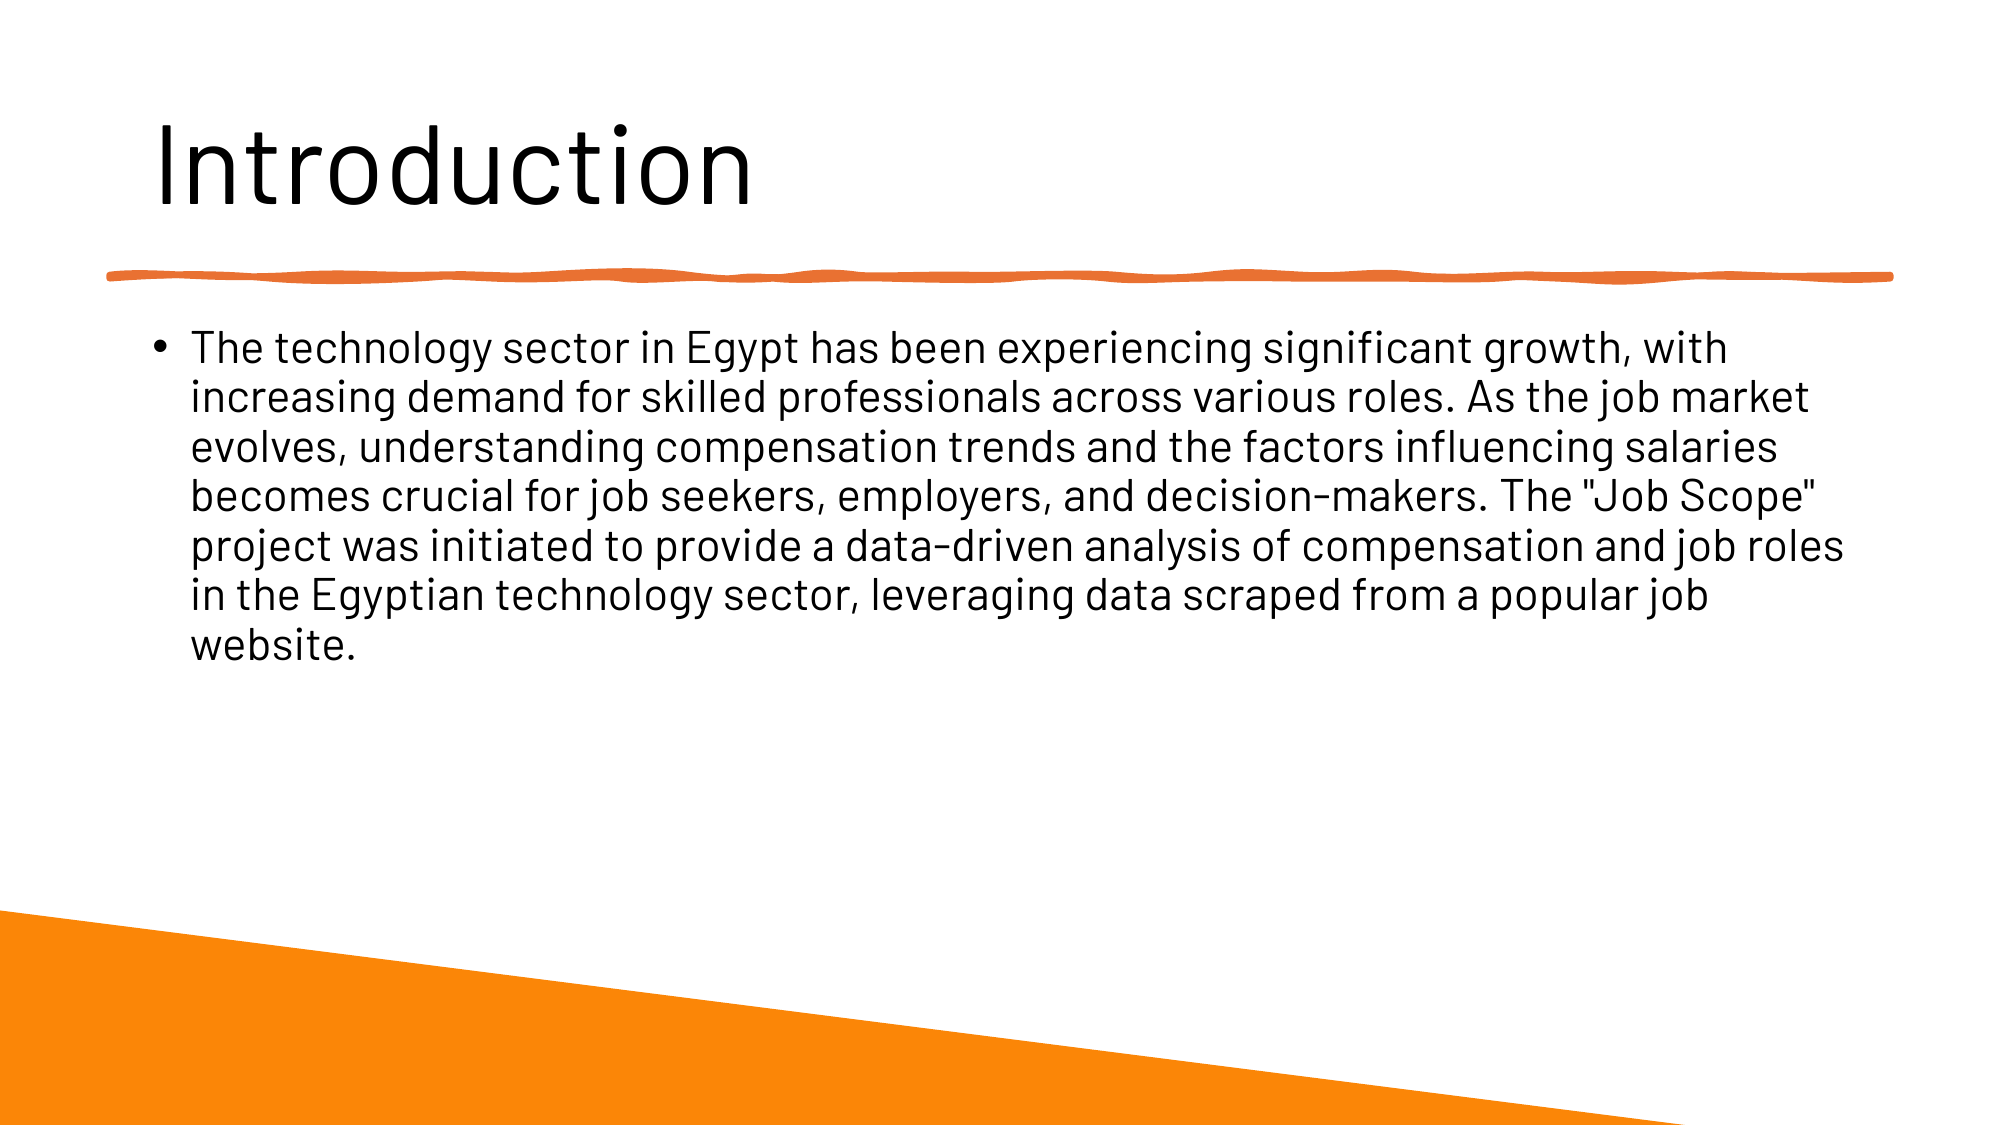

# Introduction

The technology sector in Egypt has been experiencing significant growth, with increasing demand for skilled professionals across various roles. As the job market evolves, understanding compensation trends and the factors influencing salaries becomes crucial for job seekers, employers, and decision-makers. The "Job Scope" project was initiated to provide a data-driven analysis of compensation and job roles in the Egyptian technology sector, leveraging data scraped from a popular job website.